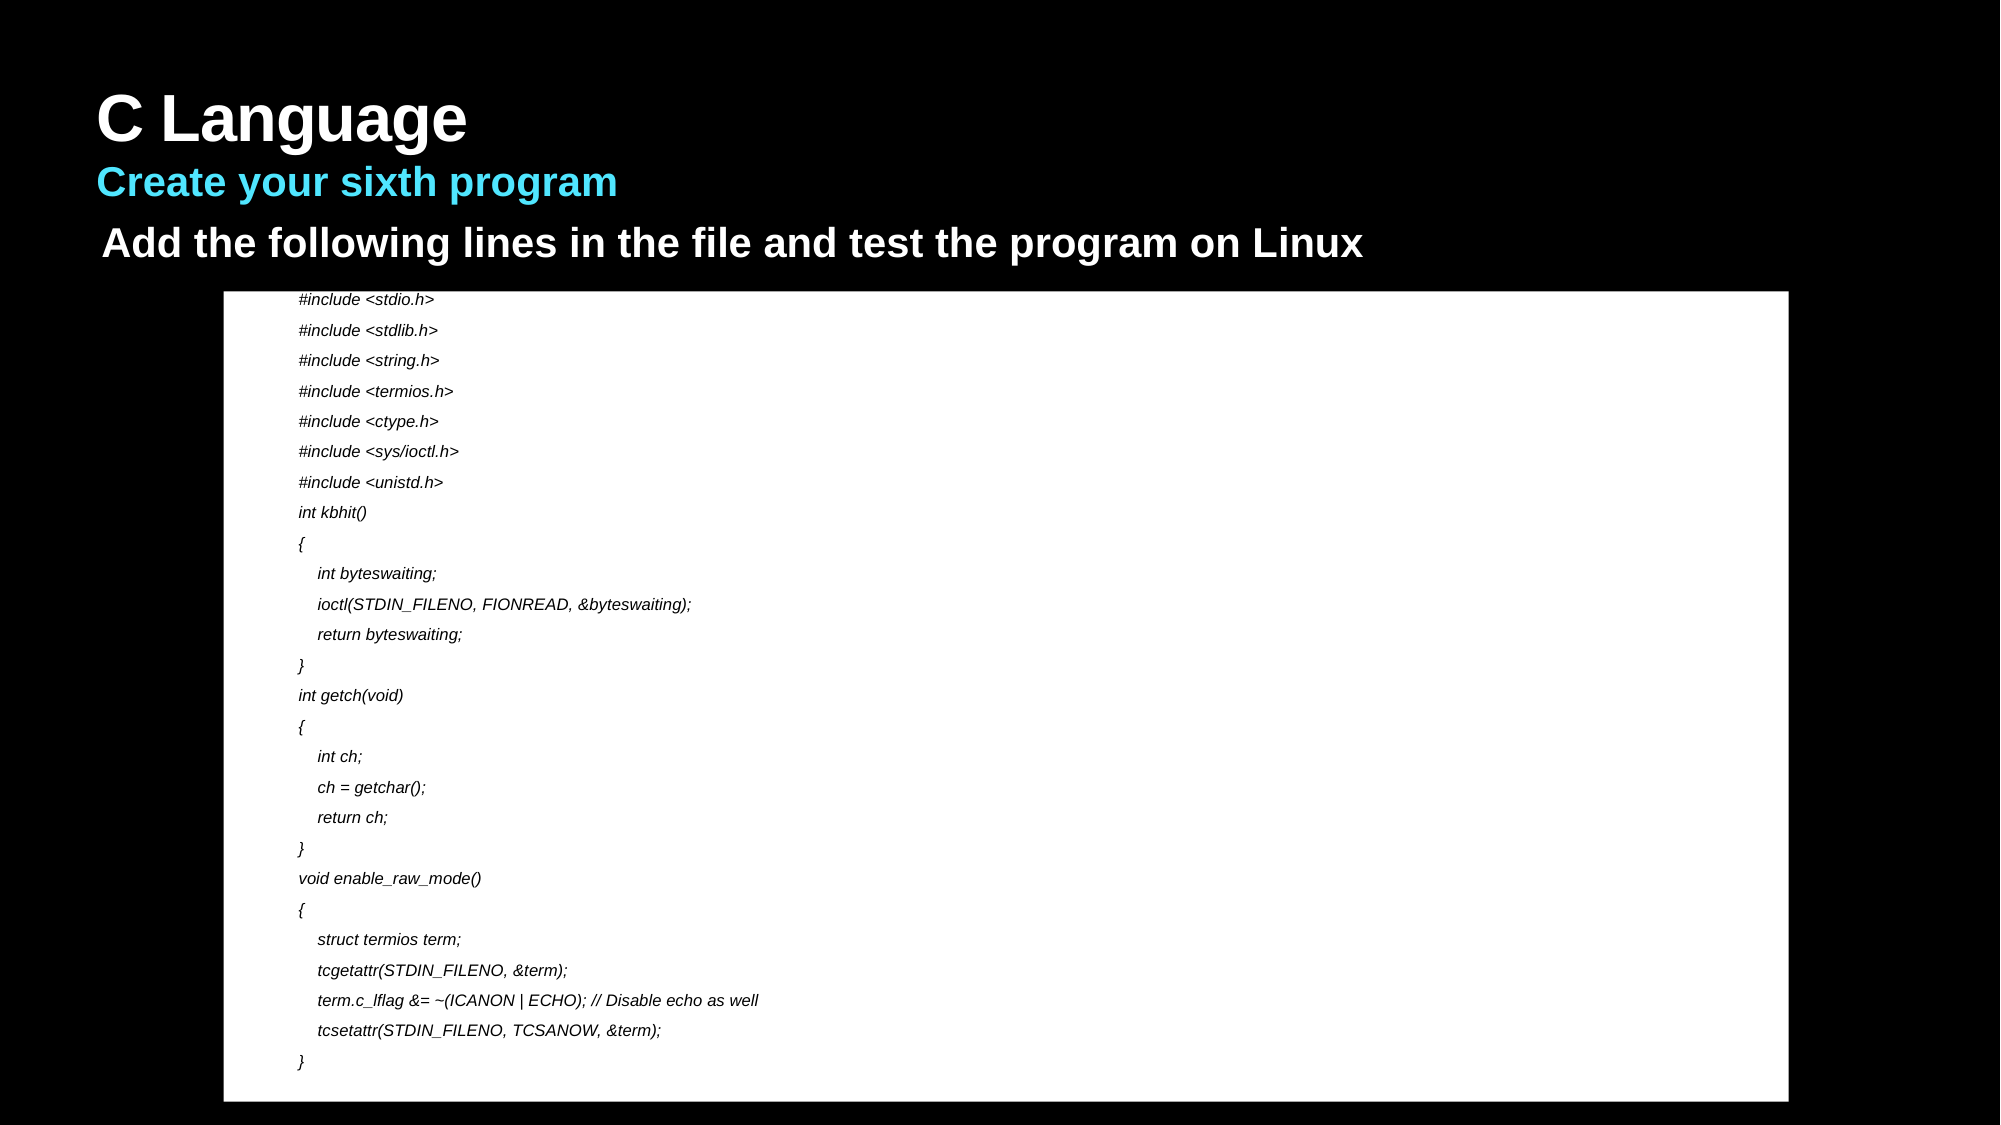

# C Language Create your sixth program
Add the following lines in the file and test the program on Linux
#include <stdio.h>
#include <stdlib.h>
#include <string.h>
#include <termios.h>
#include <ctype.h>
#include <sys/ioctl.h>
#include <unistd.h>
int kbhit()
{
    int byteswaiting;
    ioctl(STDIN_FILENO, FIONREAD, &byteswaiting);
    return byteswaiting;
}
int getch(void)
{
    int ch;
    ch = getchar();
    return ch;
}
void enable_raw_mode()
{
    struct termios term;
    tcgetattr(STDIN_FILENO, &term);
    term.c_lflag &= ~(ICANON | ECHO); // Disable echo as well
    tcsetattr(STDIN_FILENO, TCSANOW, &term);
}